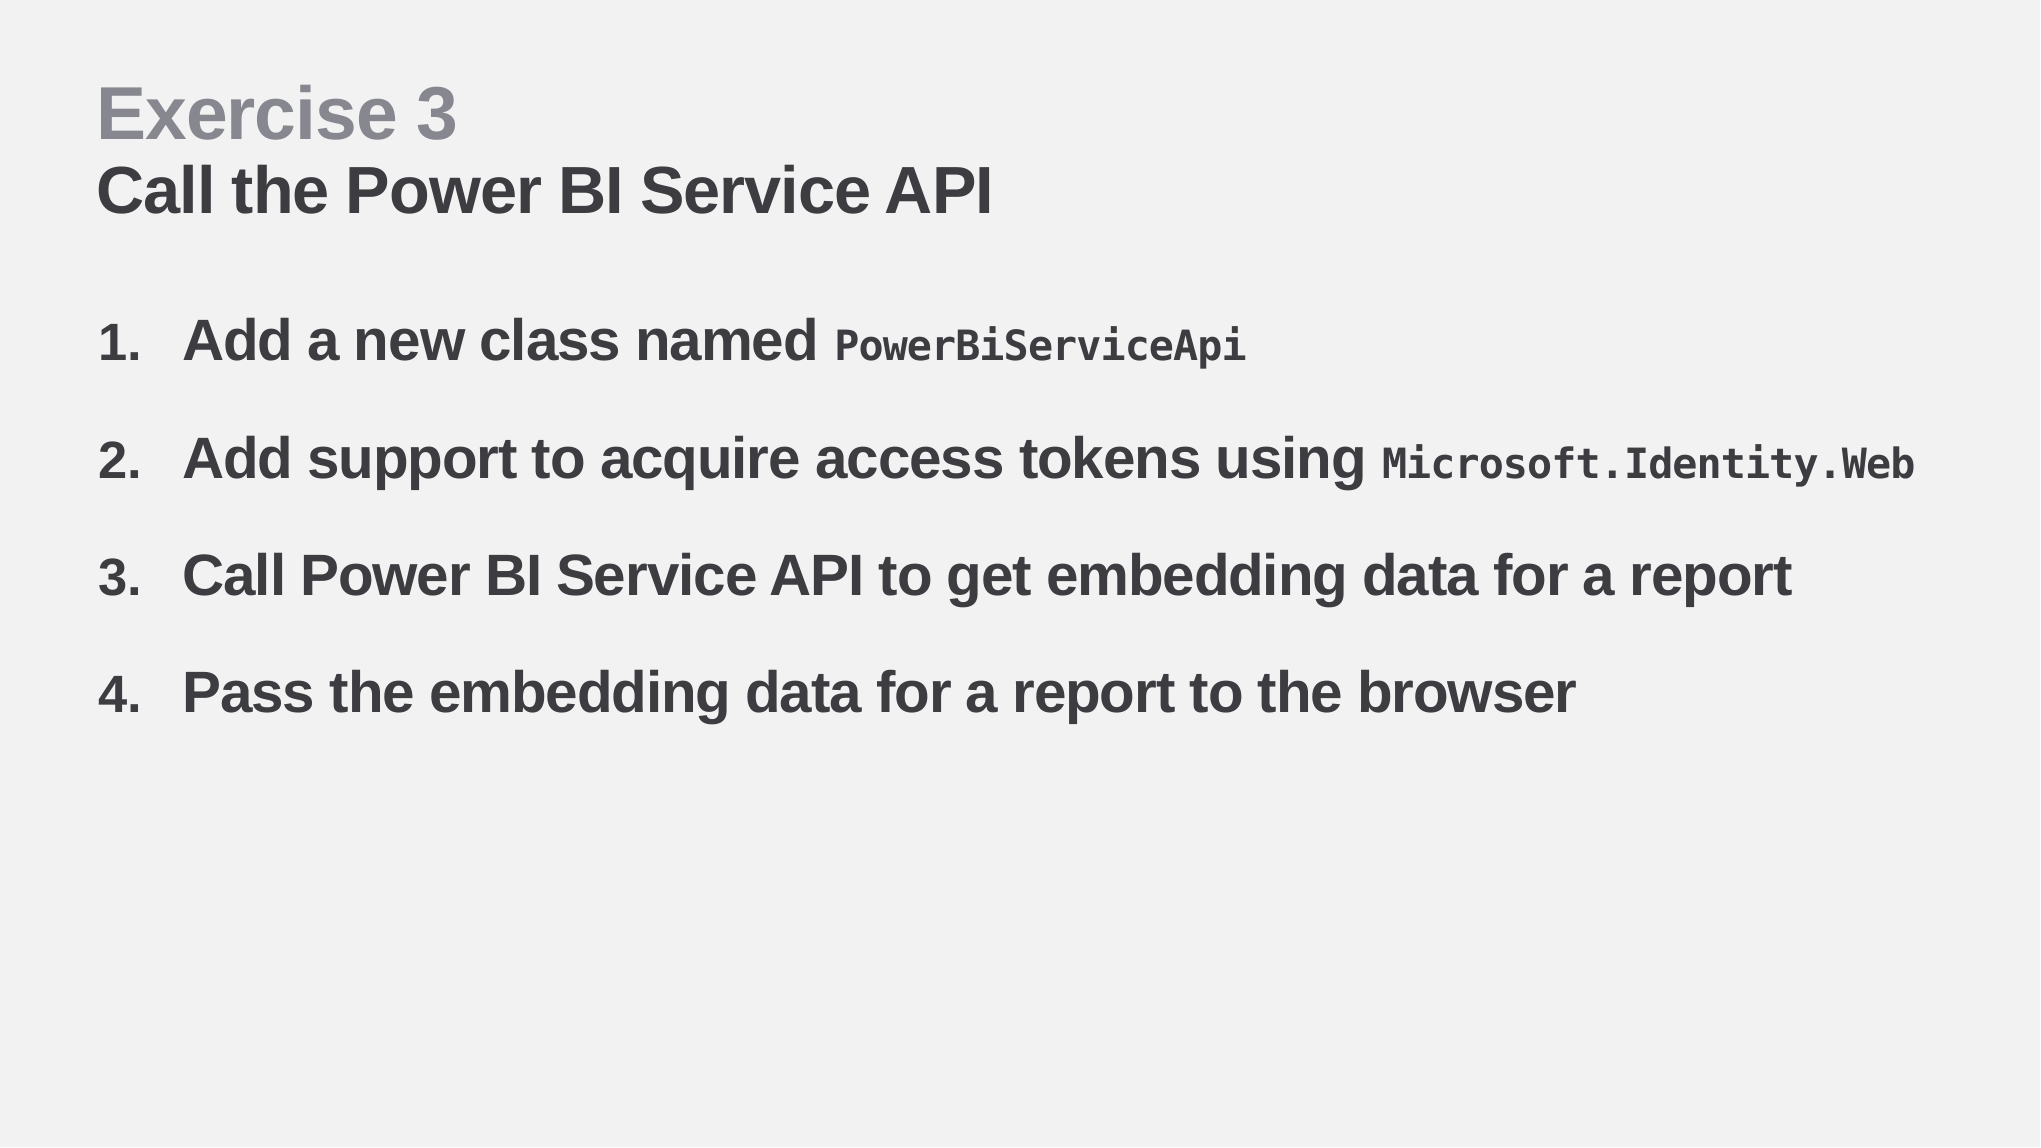

# Exercise 3 Call the Power BI Service API
Add a new class named PowerBiServiceApi
Add support to acquire access tokens using Microsoft.Identity.Web
Call Power BI Service API to get embedding data for a report
Pass the embedding data for a report to the browser